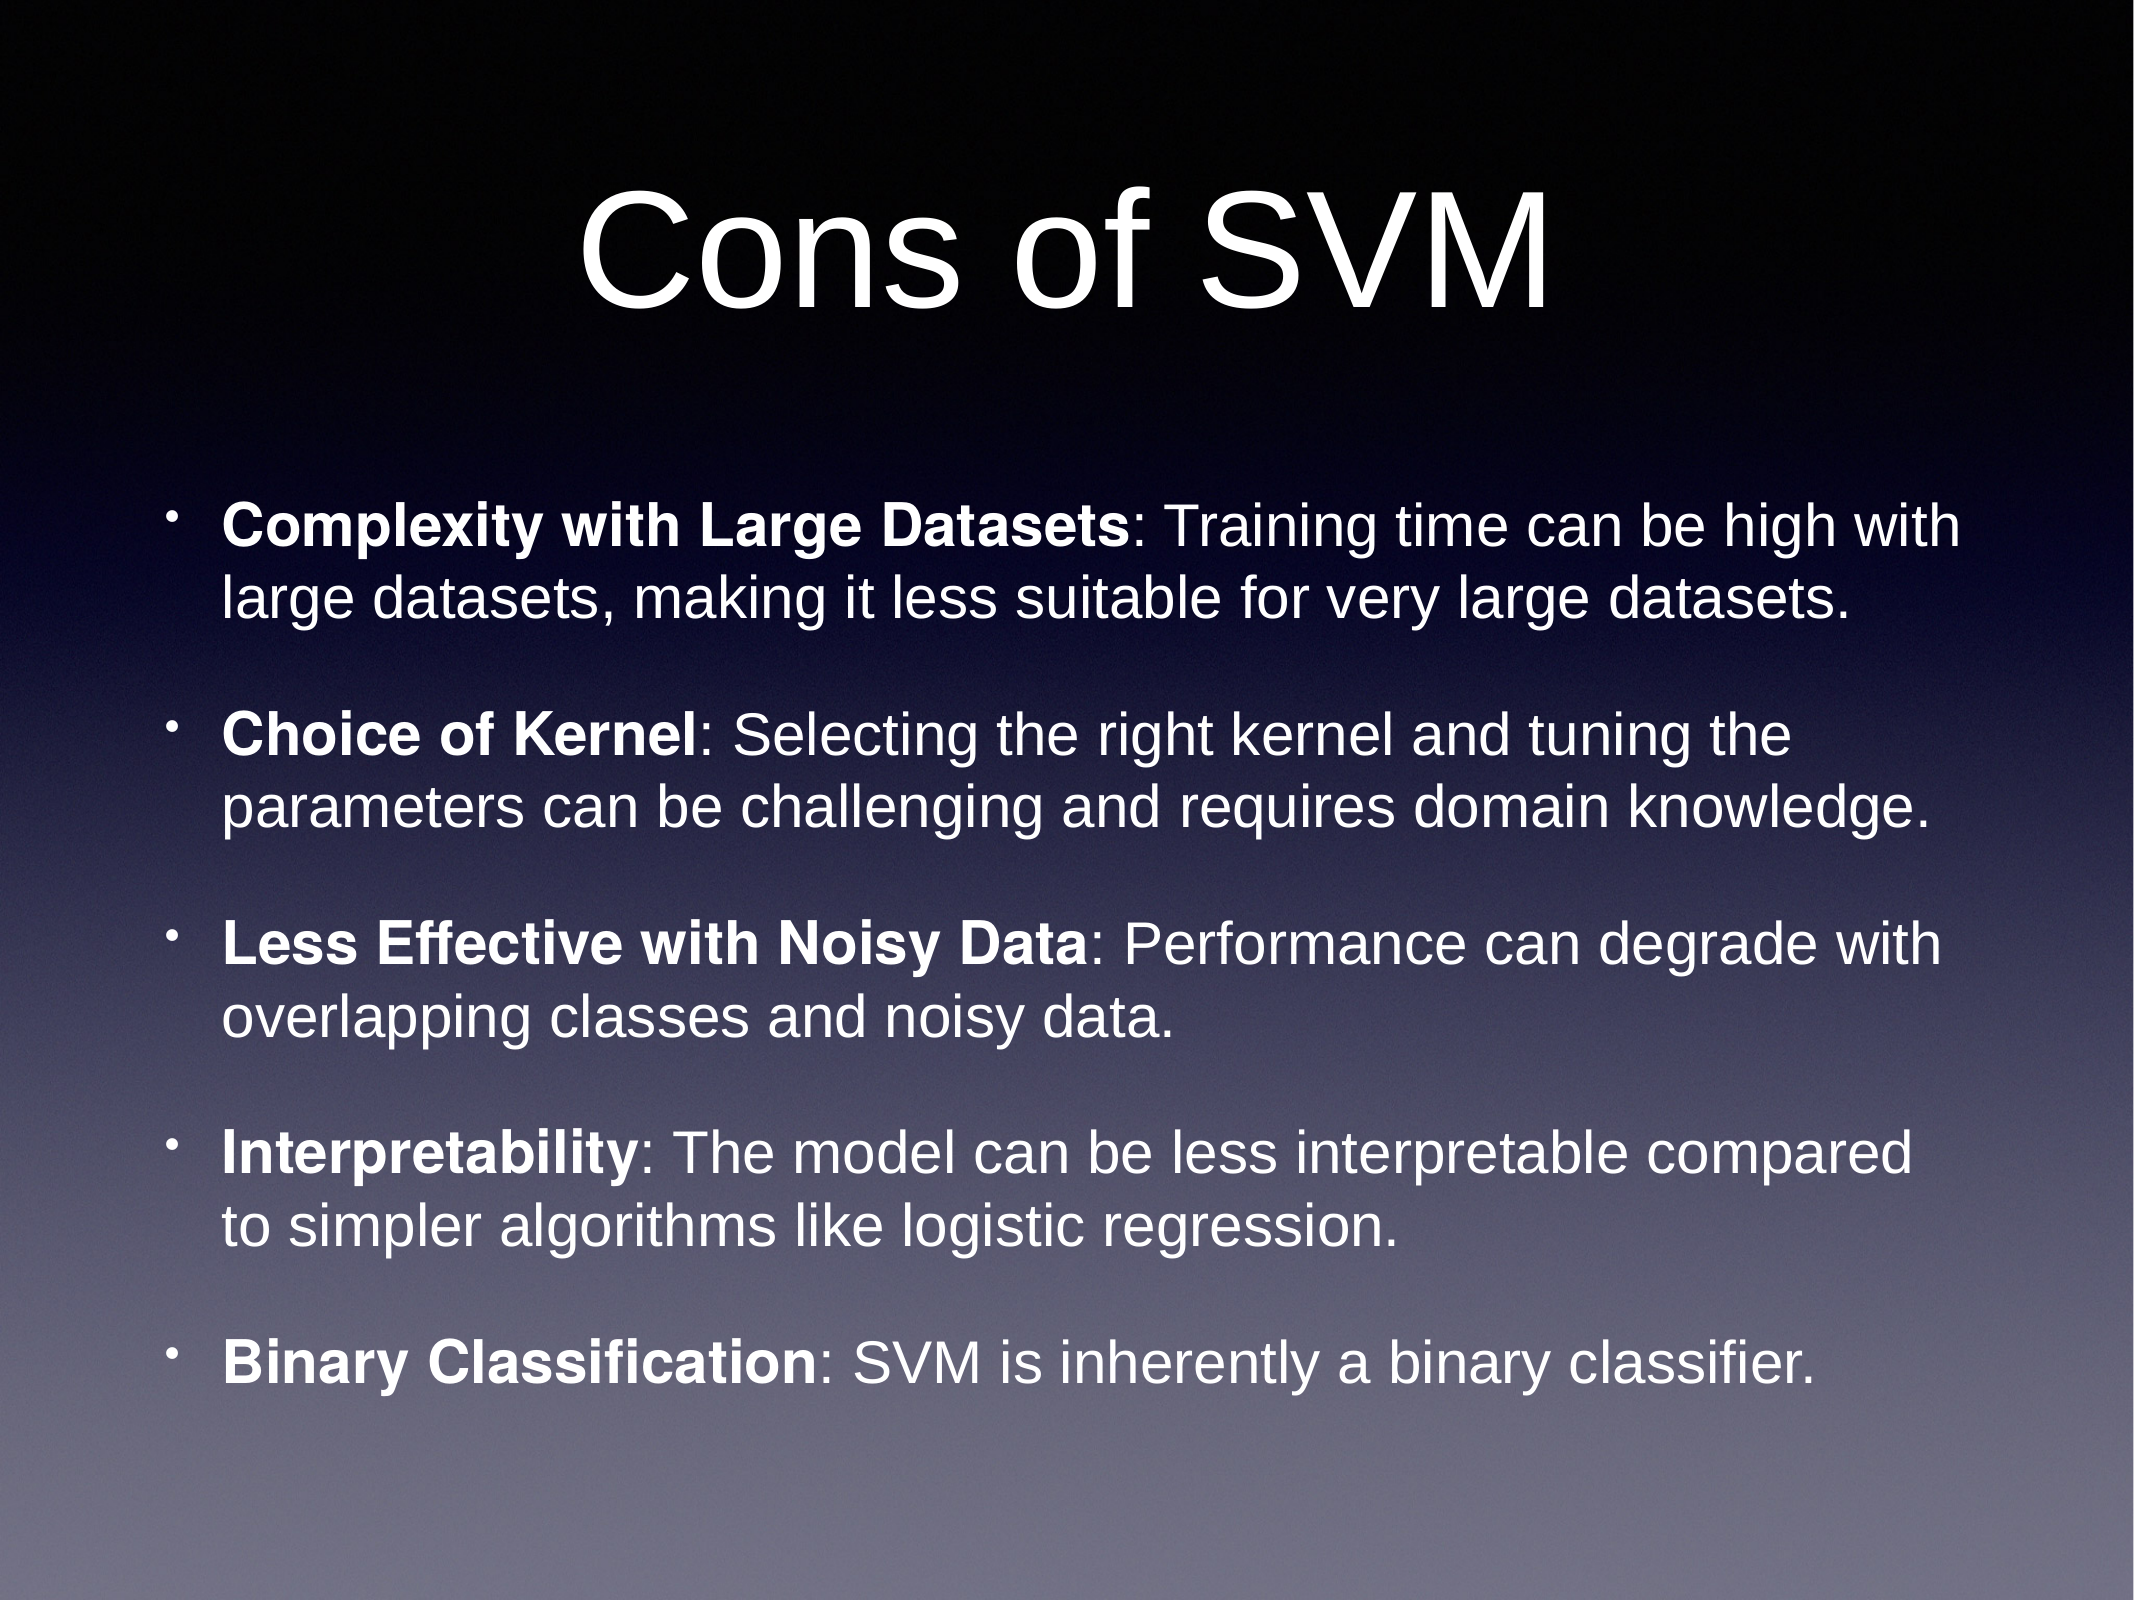

# Cons of SVM
Complexity with Large Datasets: Training time can be high with large datasets, making it less suitable for very large datasets.
Choice of Kernel: Selecting the right kernel and tuning the parameters can be challenging and requires domain knowledge.
Less Effective with Noisy Data: Performance can degrade with overlapping classes and noisy data.
Interpretability: The model can be less interpretable compared to simpler algorithms like logistic regression.
Binary Classification: SVM is inherently a binary classifier.
31